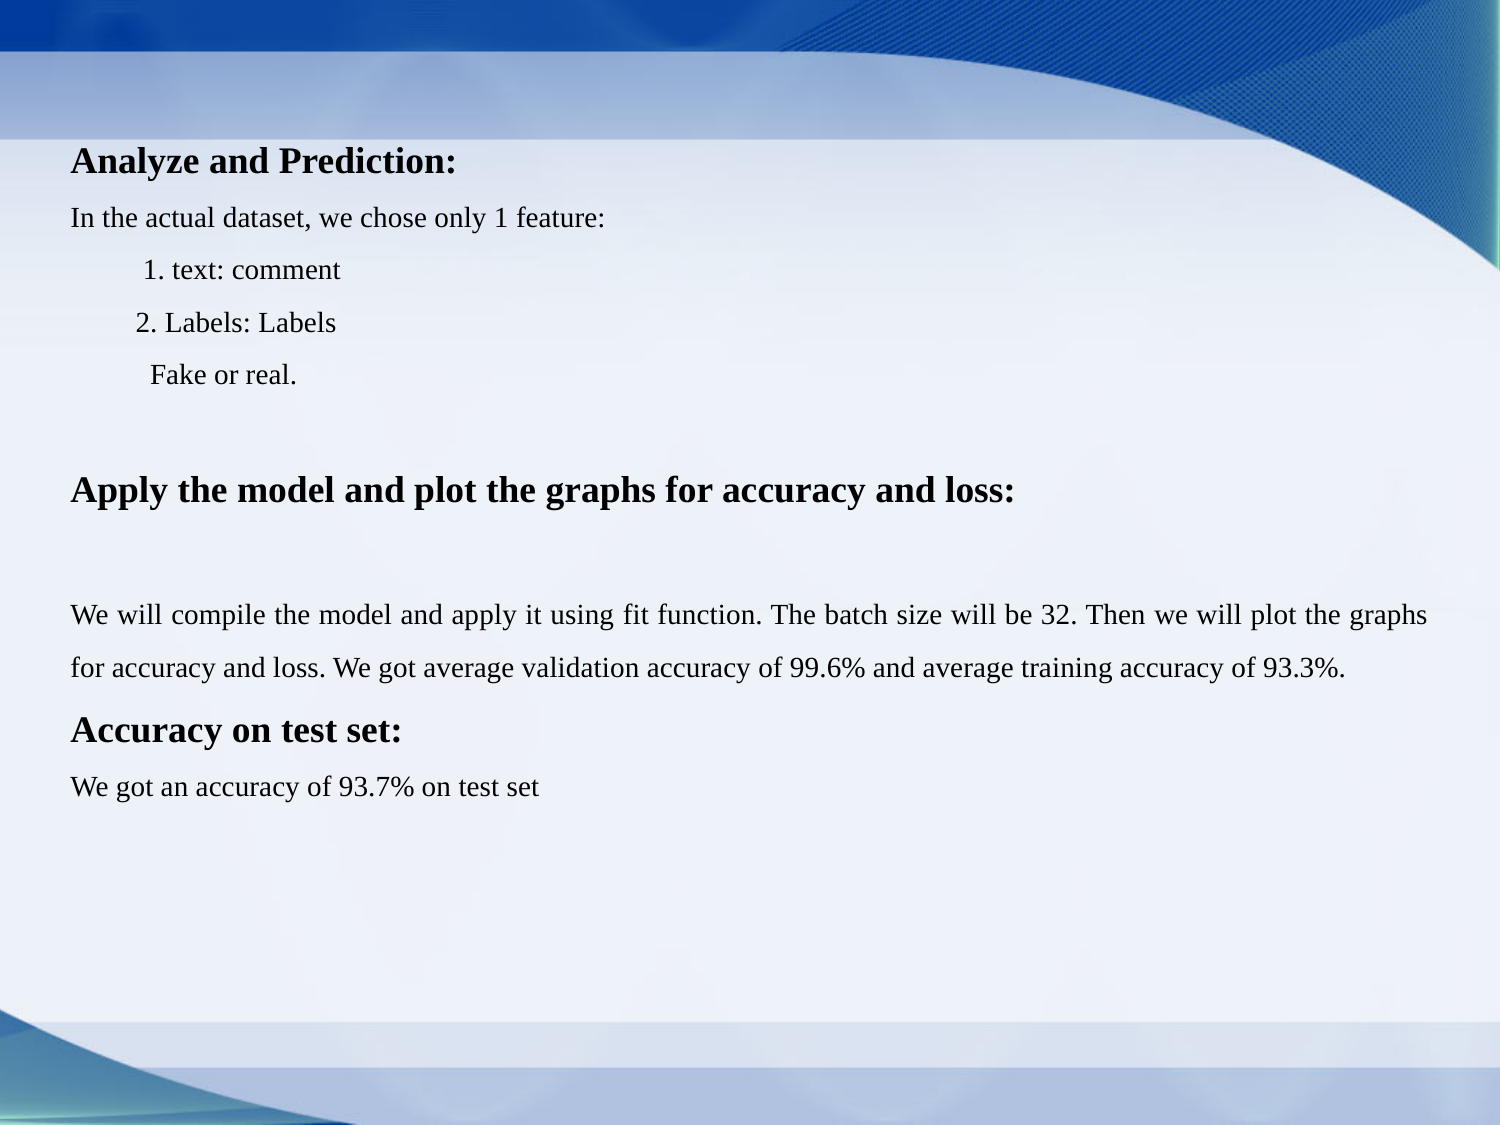

Analyze and Prediction:
In the actual dataset, we chose only 1 feature:
          1. text: comment
         2. Labels: Labels
           Fake or real.

Apply the model and plot the graphs for accuracy and loss:

We will compile the model and apply it using fit function. The batch size will be 32. Then we will plot the graphs for accuracy and loss. We got average validation accuracy of 99.6% and average training accuracy of 93.3%.
Accuracy on test set:
We got an accuracy of 93.7% on test set